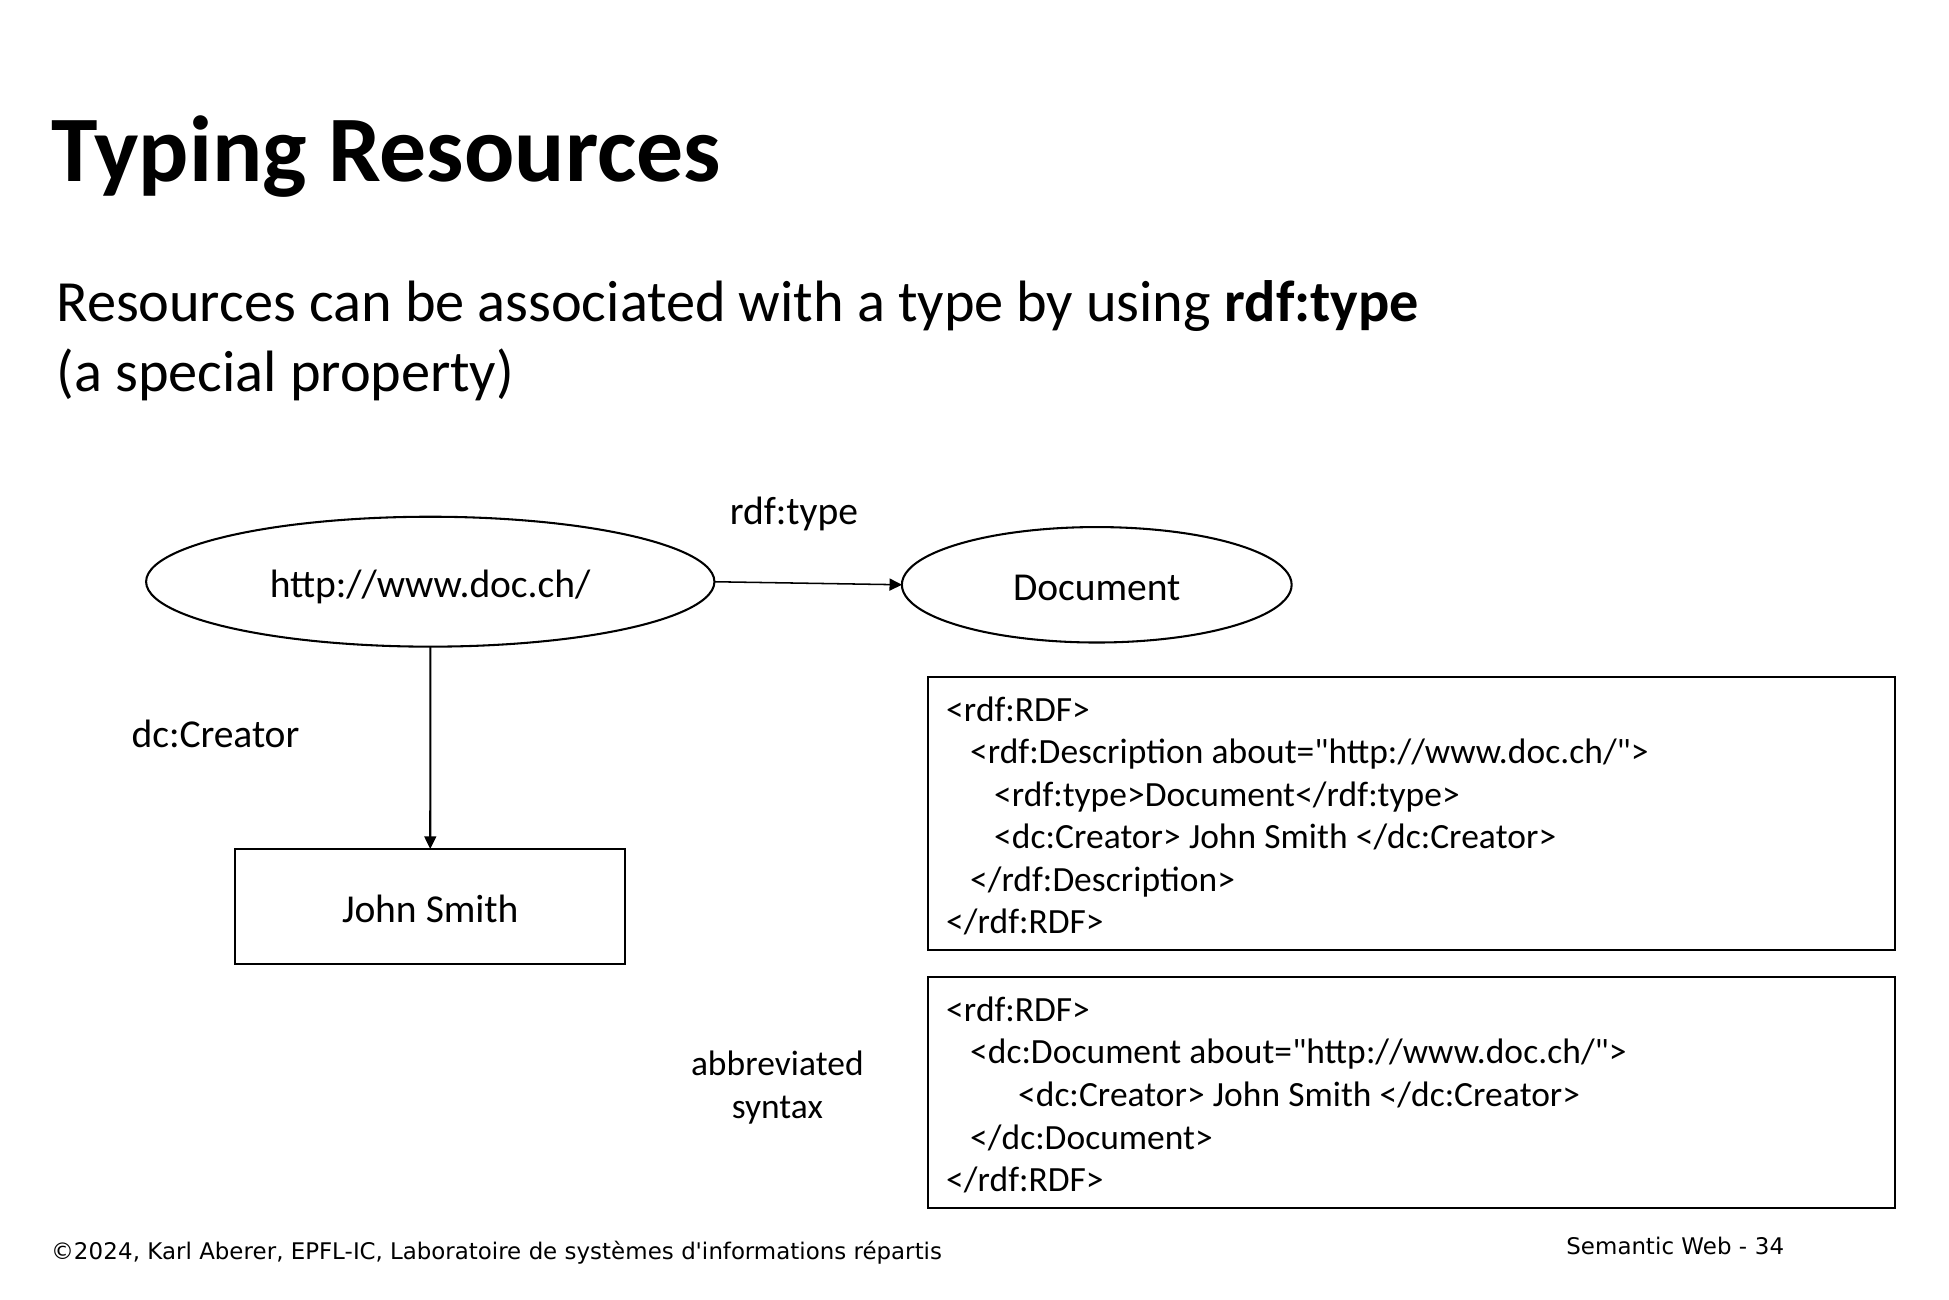

# Typing Resources
Resources can be associated with a type by using rdf:type
(a special property)
rdf:type
http://www.doc.ch/
Document
<rdf:RDF>
   <rdf:Description about="http://www.doc.ch/">
      <rdf:type>Document</rdf:type>
      <dc:Creator> John Smith </dc:Creator>
   </rdf:Description>
</rdf:RDF>
dc:Creator
John Smith
<rdf:RDF>
   <dc:Document about="http://www.doc.ch/">
         <dc:Creator> John Smith </dc:Creator>
   </dc:Document>
</rdf:RDF>
abbreviated
syntax
©2024, Karl Aberer, EPFL-IC, Laboratoire de systèmes d'informations répartis